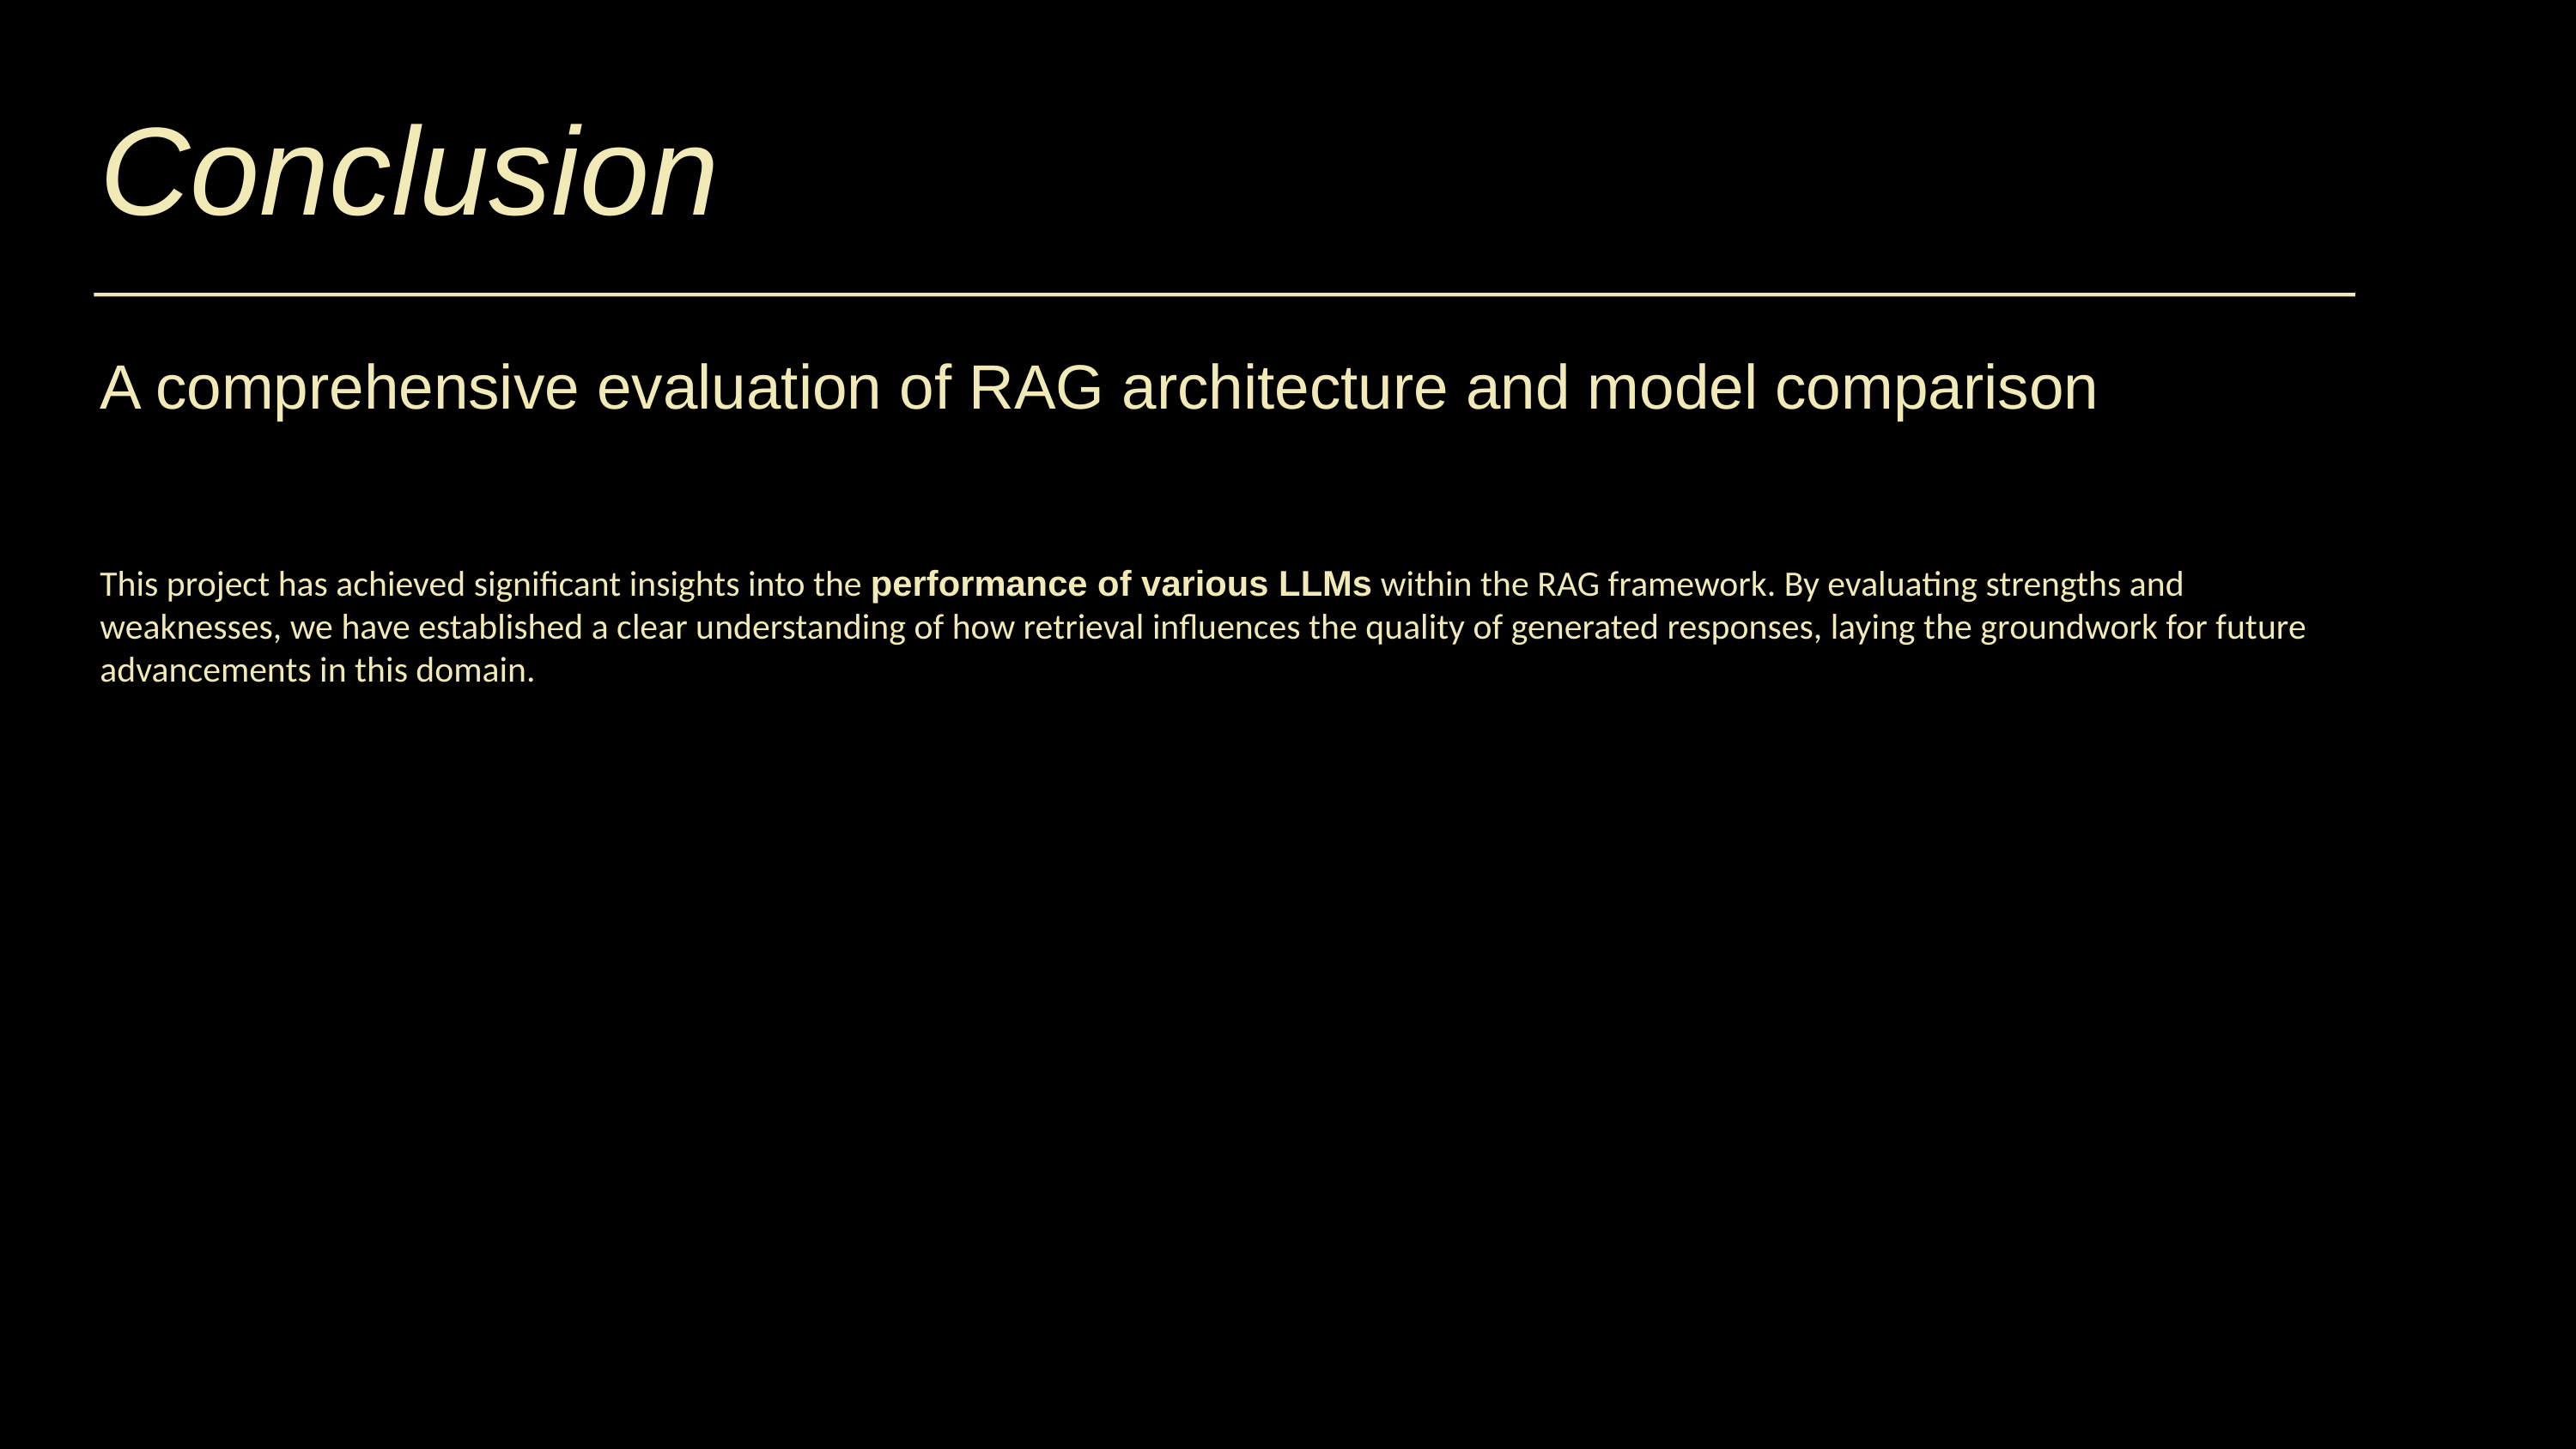

Conclusion

A comprehensive evaluation of RAG architecture and model comparison
This project has achieved significant insights into the performance of various LLMs within the RAG framework. By evaluating strengths and weaknesses, we have established a clear understanding of how retrieval influences the quality of generated responses, laying the groundwork for future advancements in this domain.